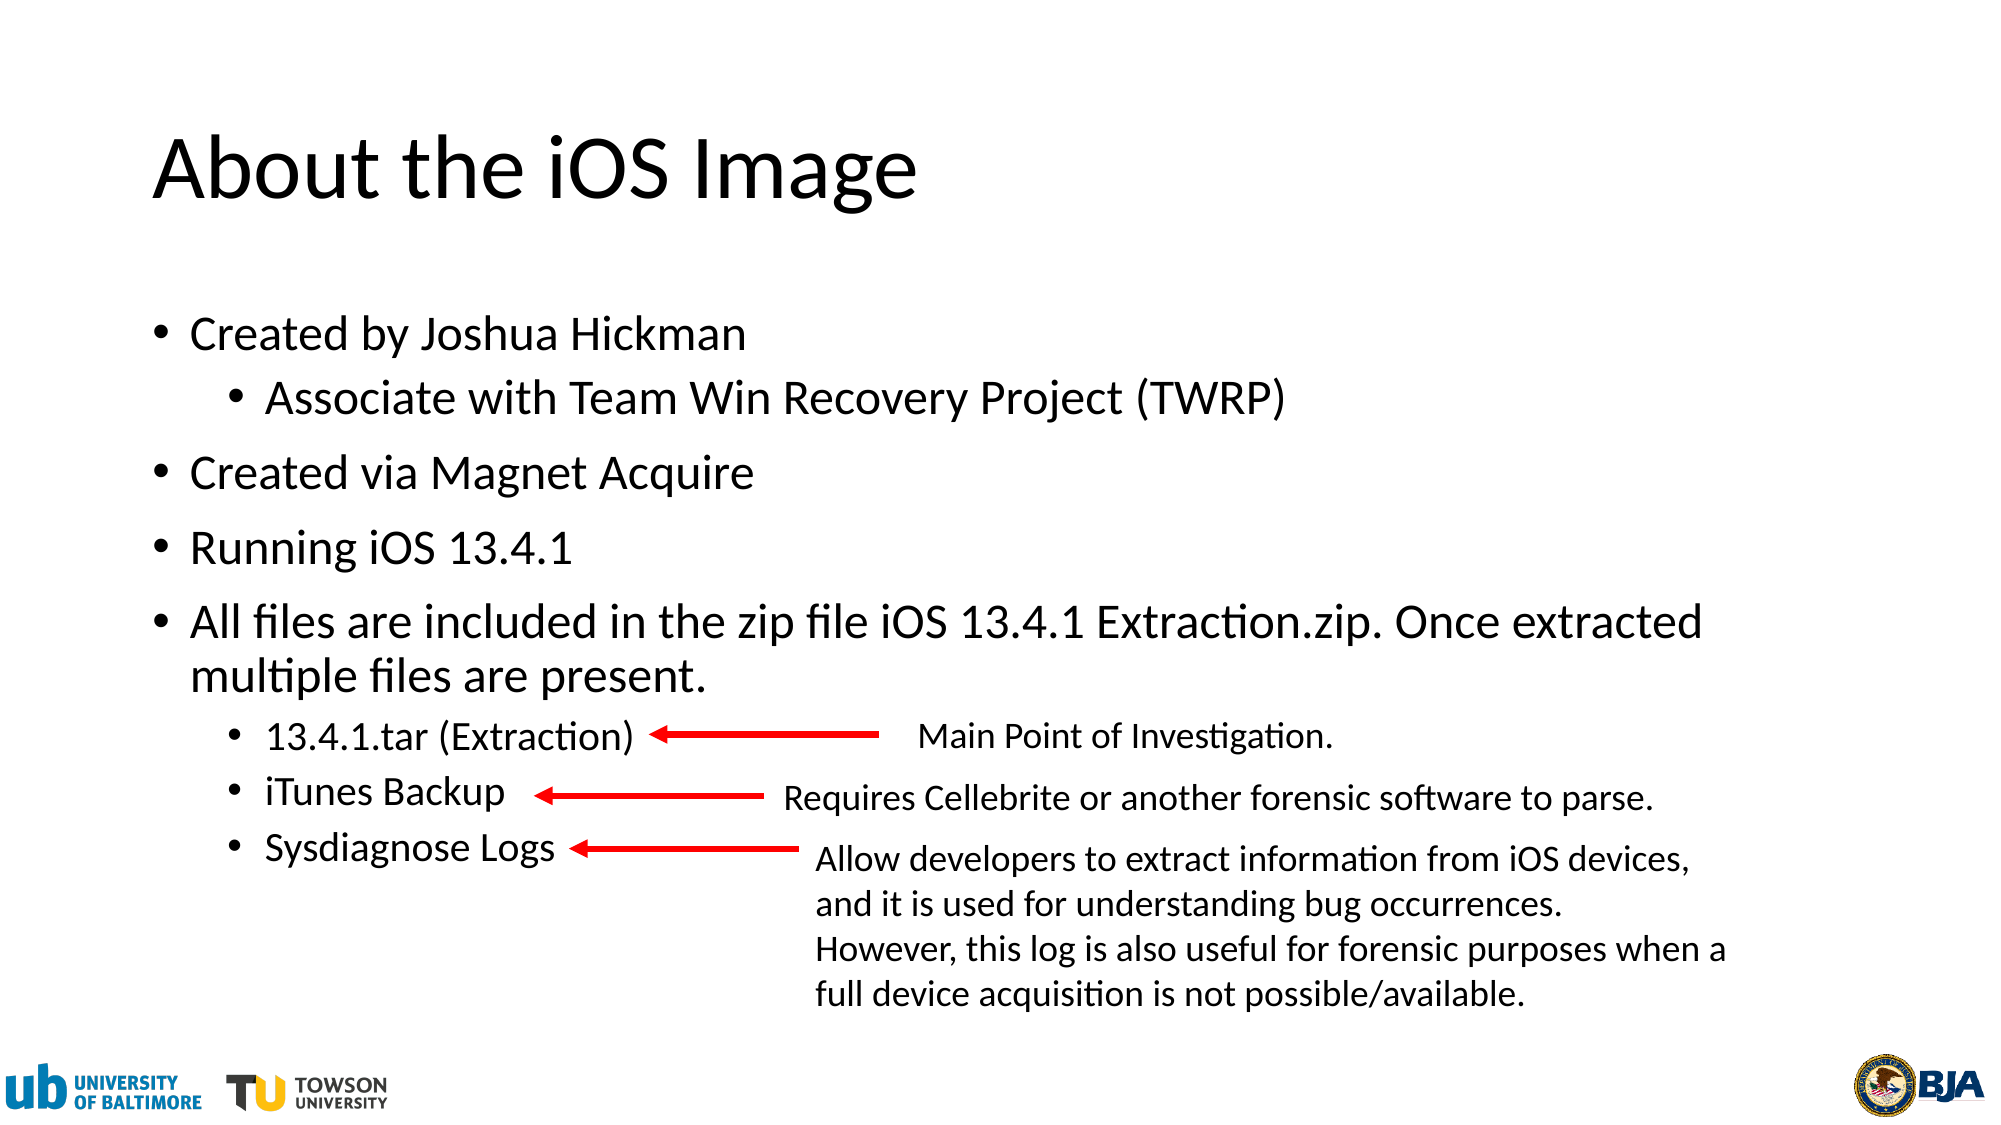

# About the iOS Image
Created by Joshua Hickman
Associate with Team Win Recovery Project (TWRP)
Created via Magnet Acquire
Running iOS 13.4.1
All files are included in the zip file iOS 13.4.1 Extraction.zip. Once extracted multiple files are present.
13.4.1.tar (Extraction)
iTunes Backup
Sysdiagnose Logs

Main Point of Investigation.
Requires Cellebrite or another forensic software to parse.
Allow developers to extract information from iOS devices, and it is used for understanding bug occurrences.
However, this log is also useful for forensic purposes when a full device acquisition is not possible/available.